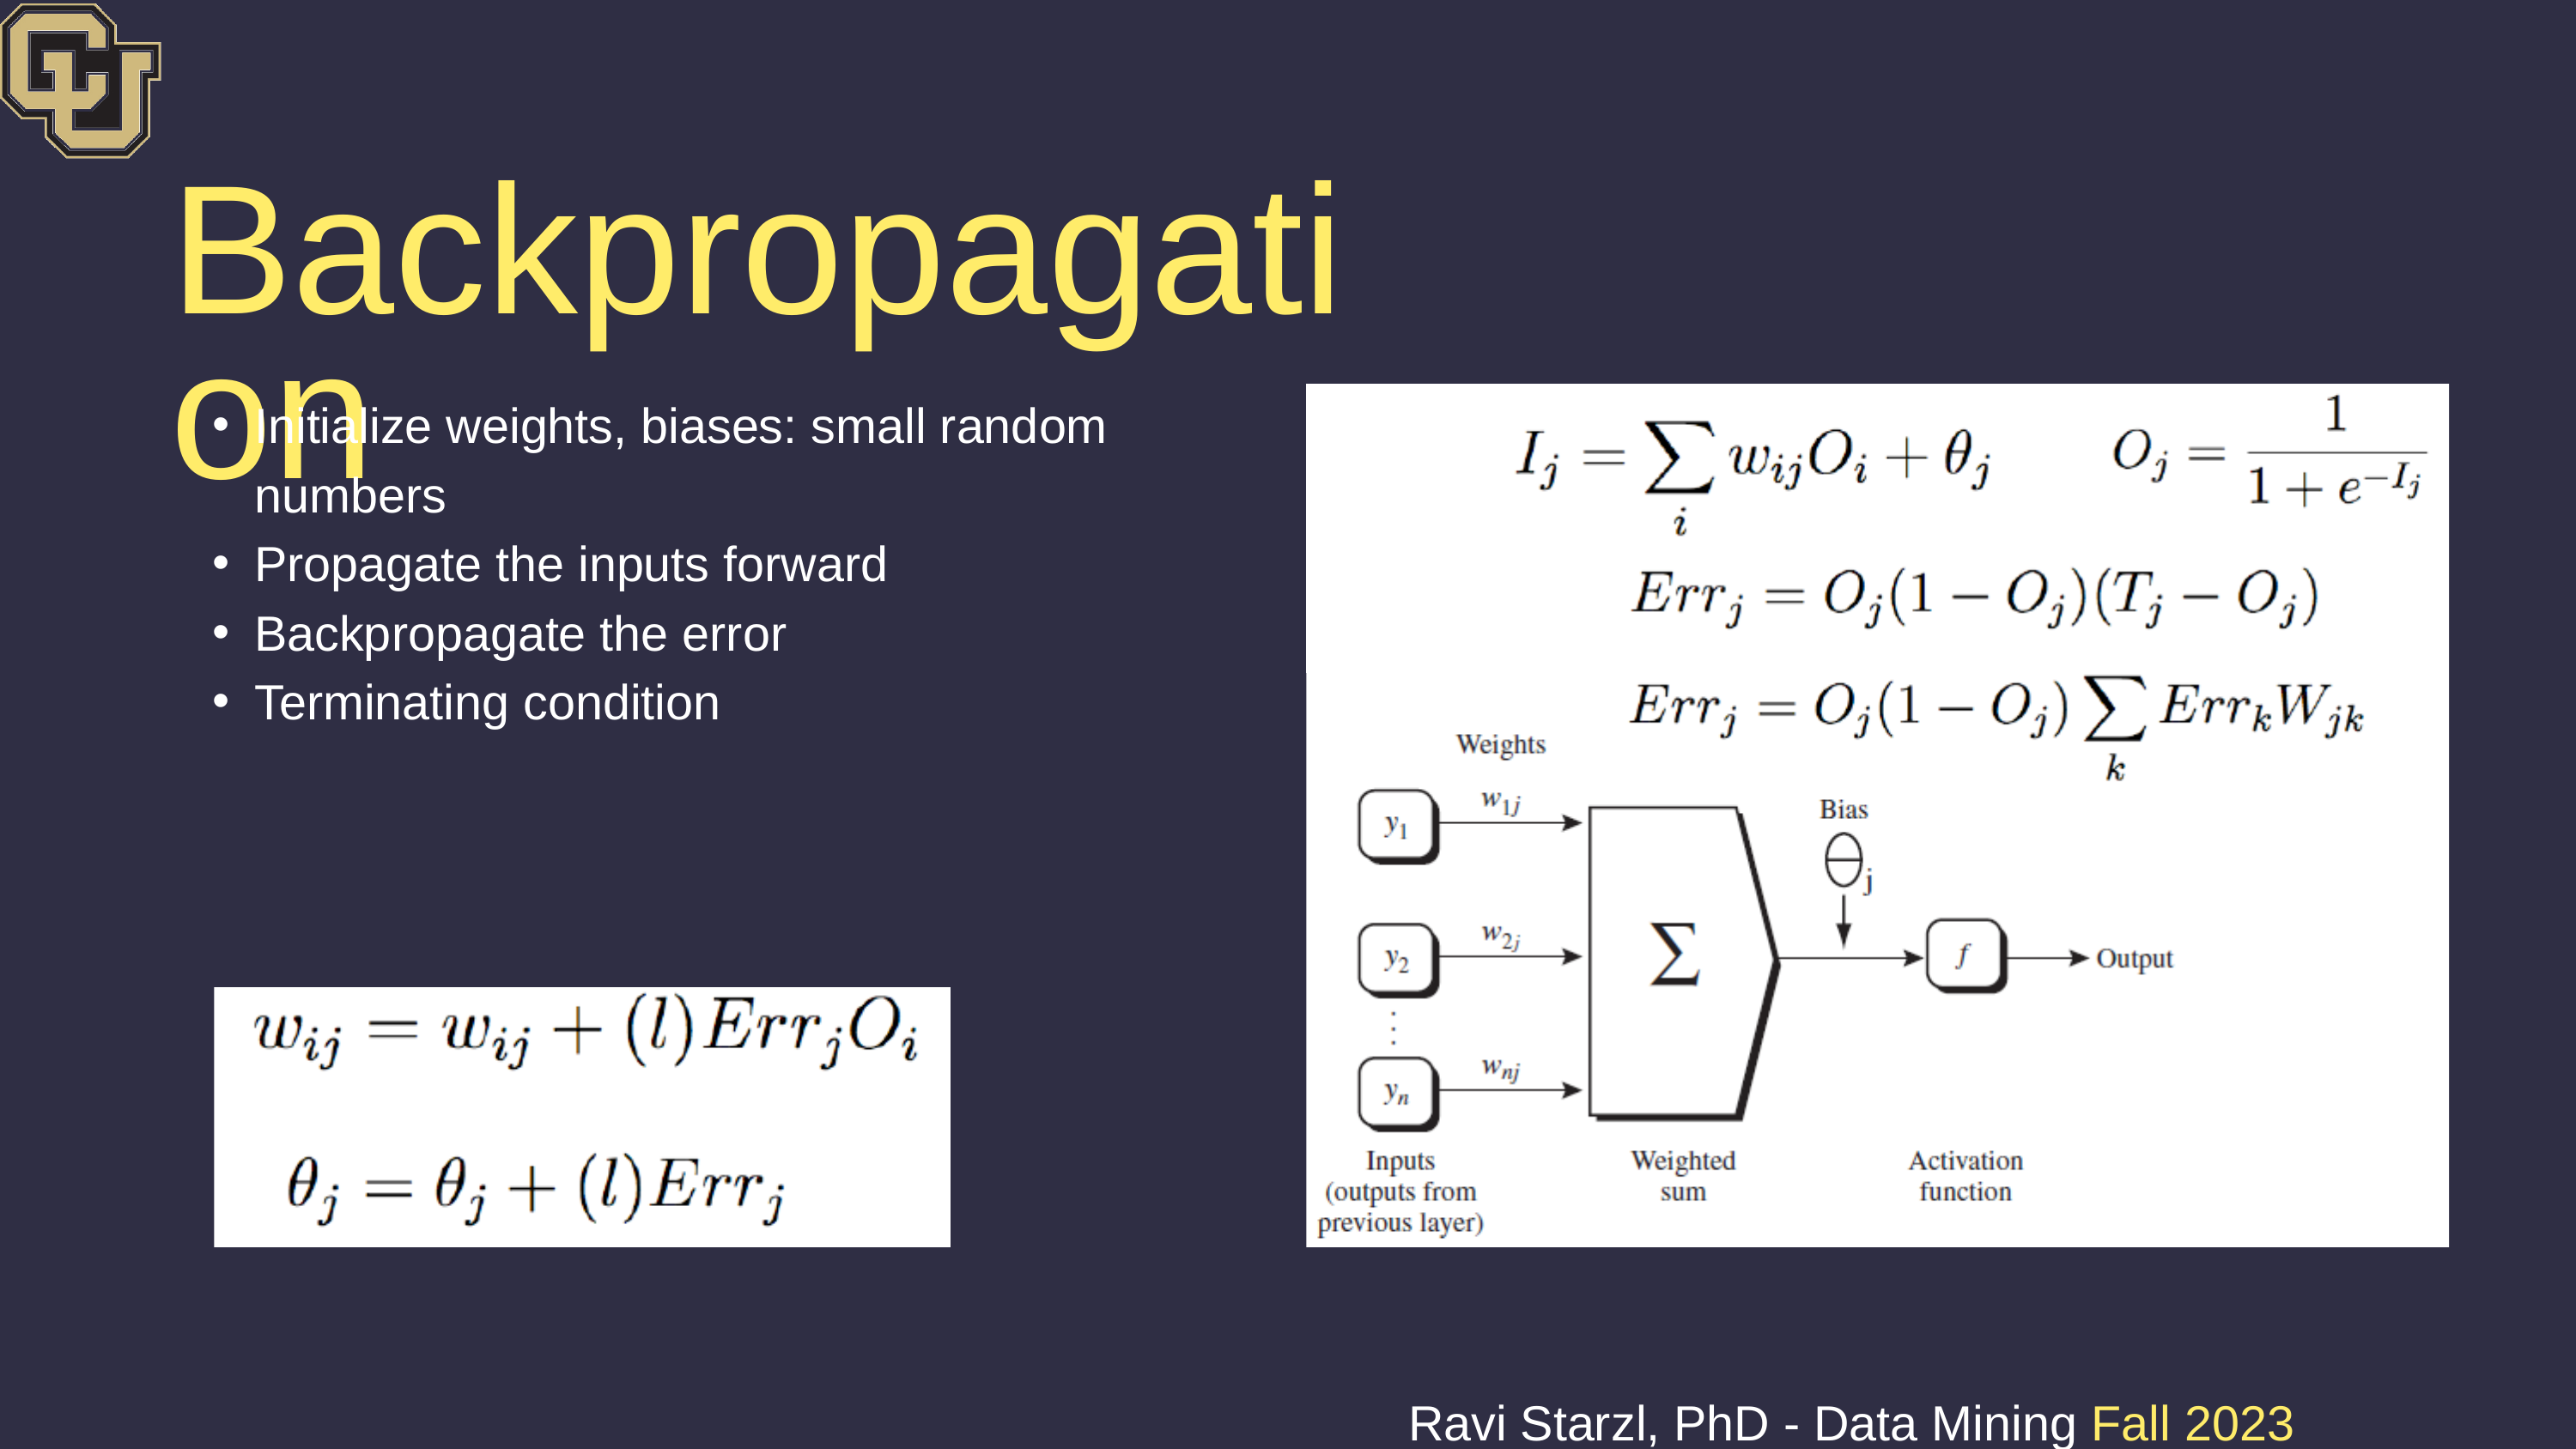

Backpropagation

Initialize weights, biases: small random numbers
Propagate the inputs forward
Backpropagate the error
Terminating condition

Ravi Starzl, PhD - Data Mining Fall 2023